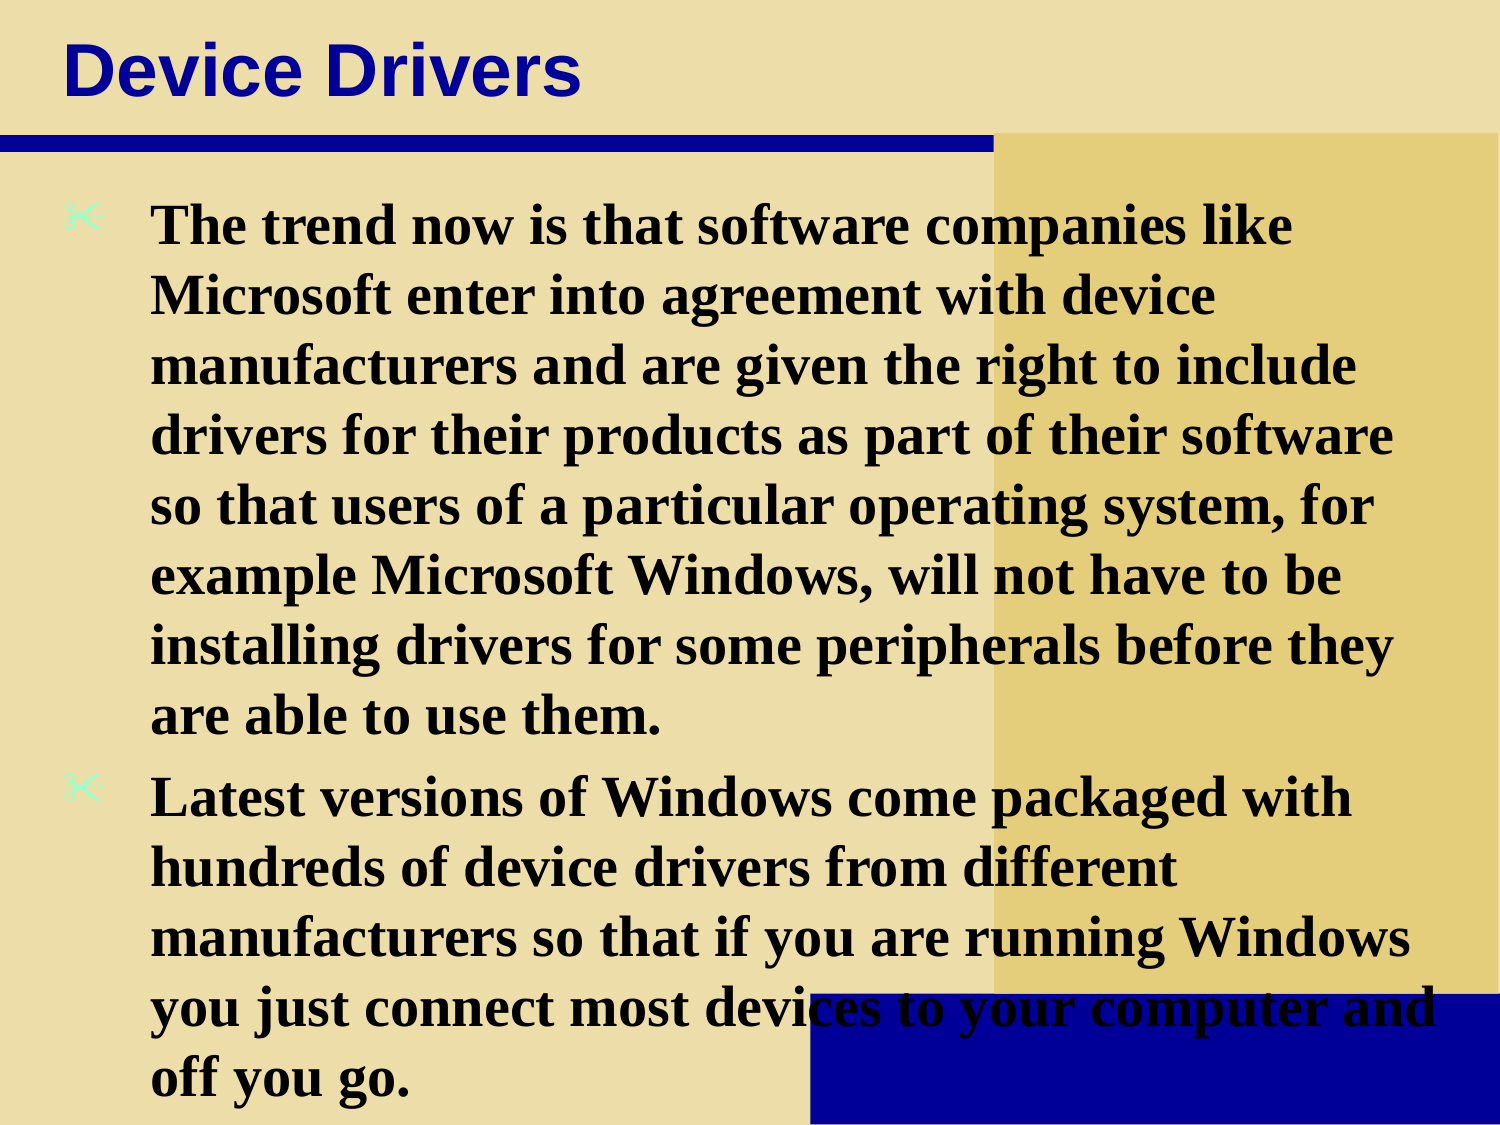

# Device Drivers
The trend now is that software companies like Microsoft enter into agreement with device manufacturers and are given the right to include drivers for their products as part of their software so that users of a particular operating system, for example Microsoft Windows, will not have to be installing drivers for some peripherals before they are able to use them.
Latest versions of Windows come packaged with hundreds of device drivers from different manufacturers so that if you are running Windows you just connect most devices to your computer and off you go.